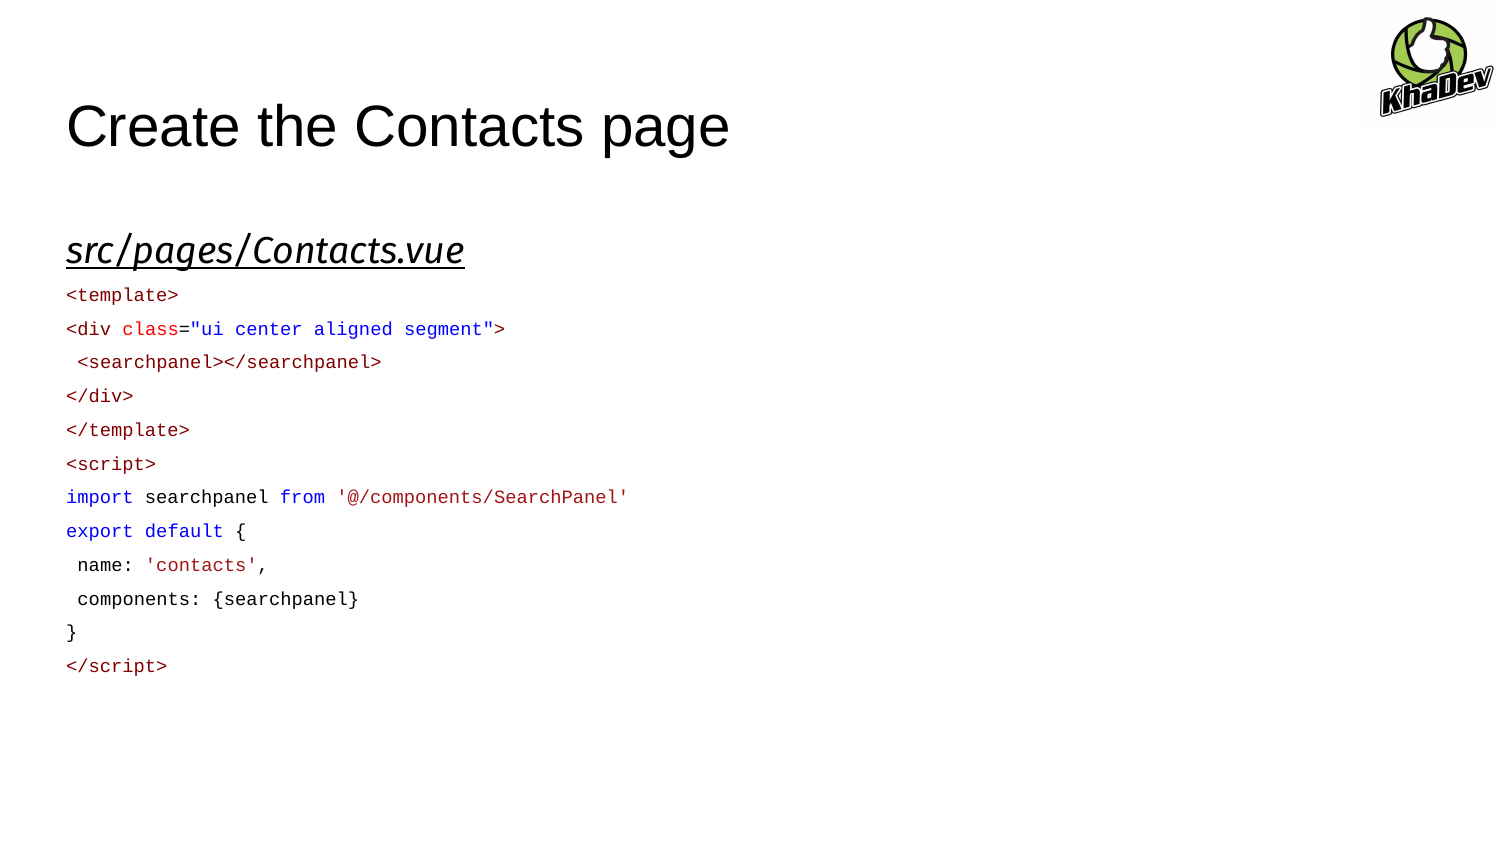

# Create the Contacts page
src/pages/Contacts.vue
<template>
<div class="ui center aligned segment">
 <searchpanel></searchpanel>
</div>
</template>
<script>
import searchpanel from '@/components/SearchPanel'
export default {
 name: 'contacts',
 components: {searchpanel}
}
</script>